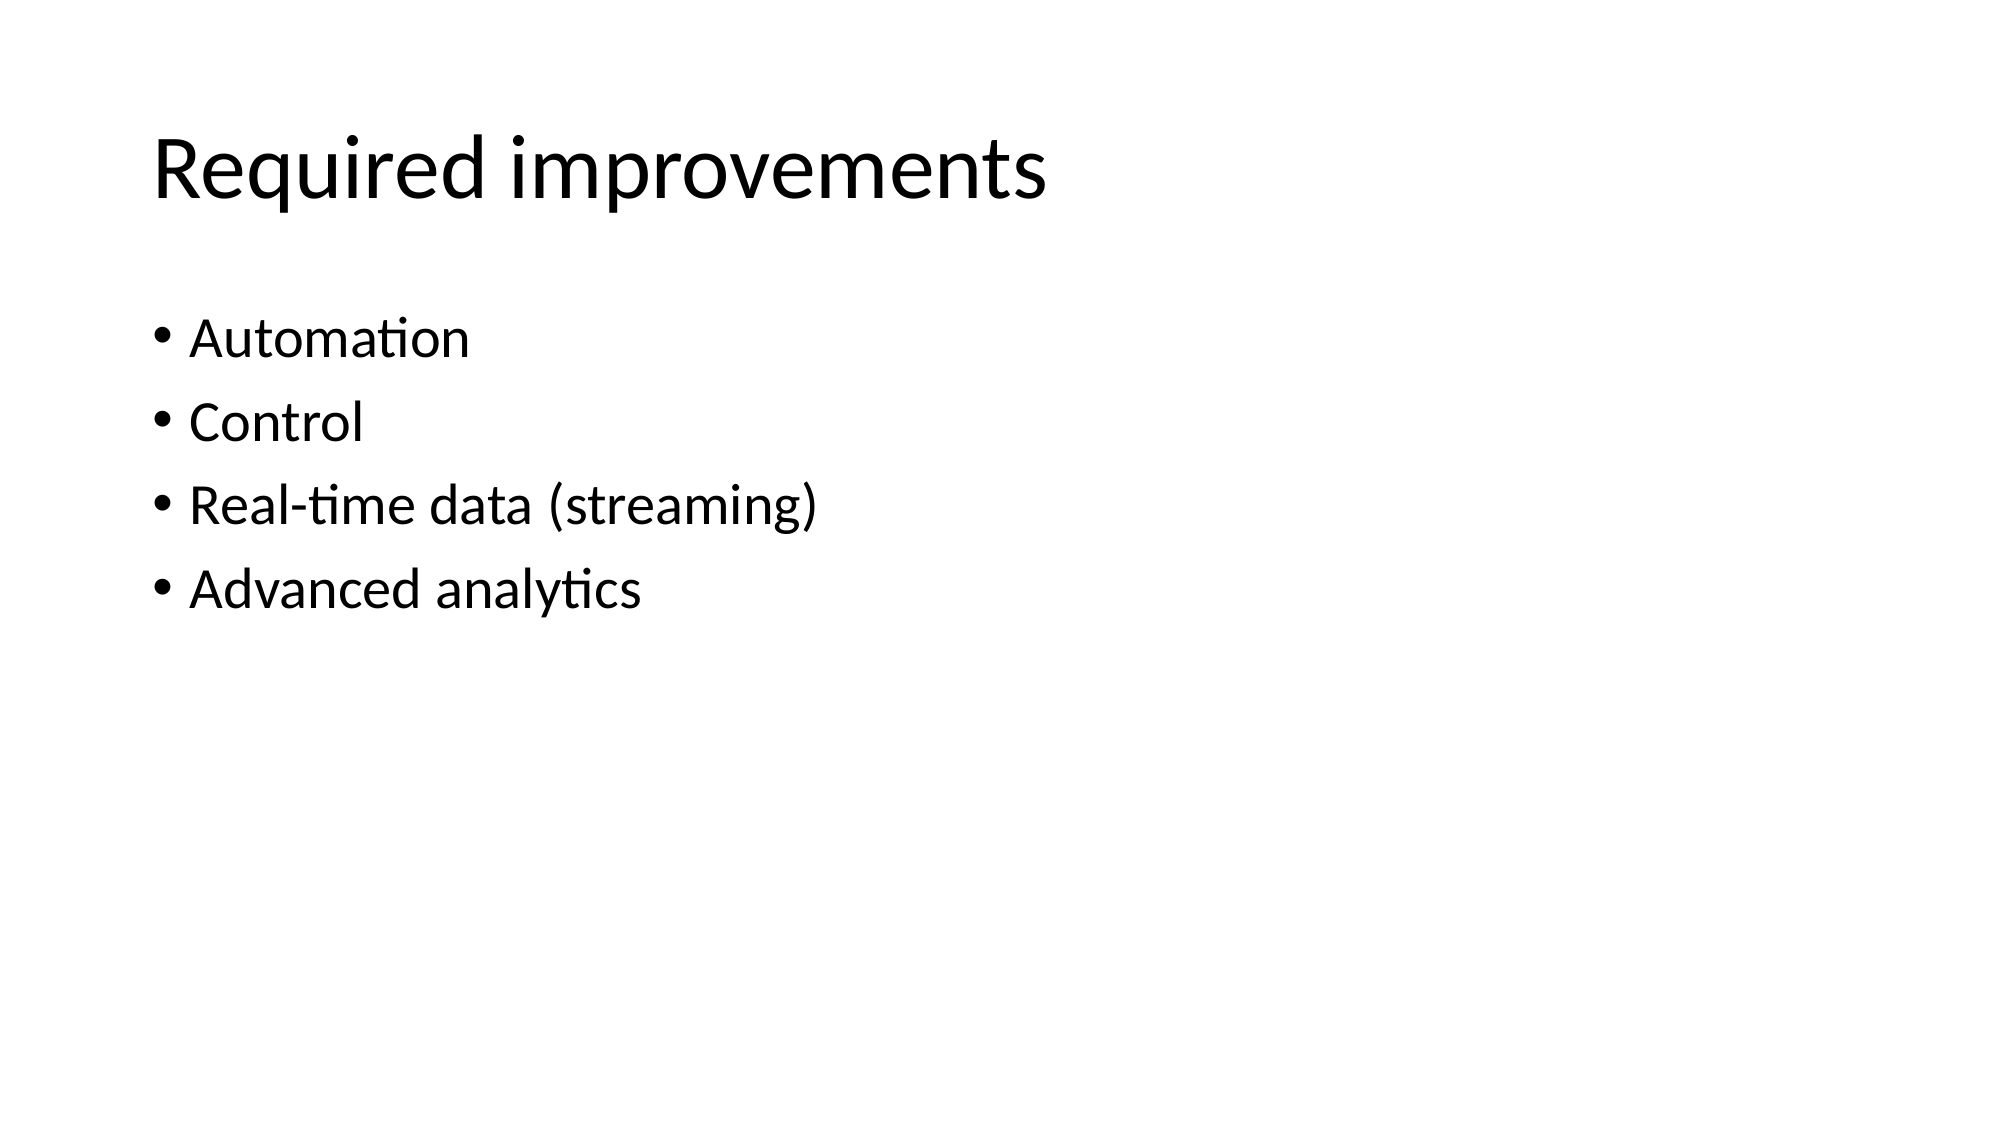

# Required improvements
Automation
Control
Real-time data (streaming)
Advanced analytics